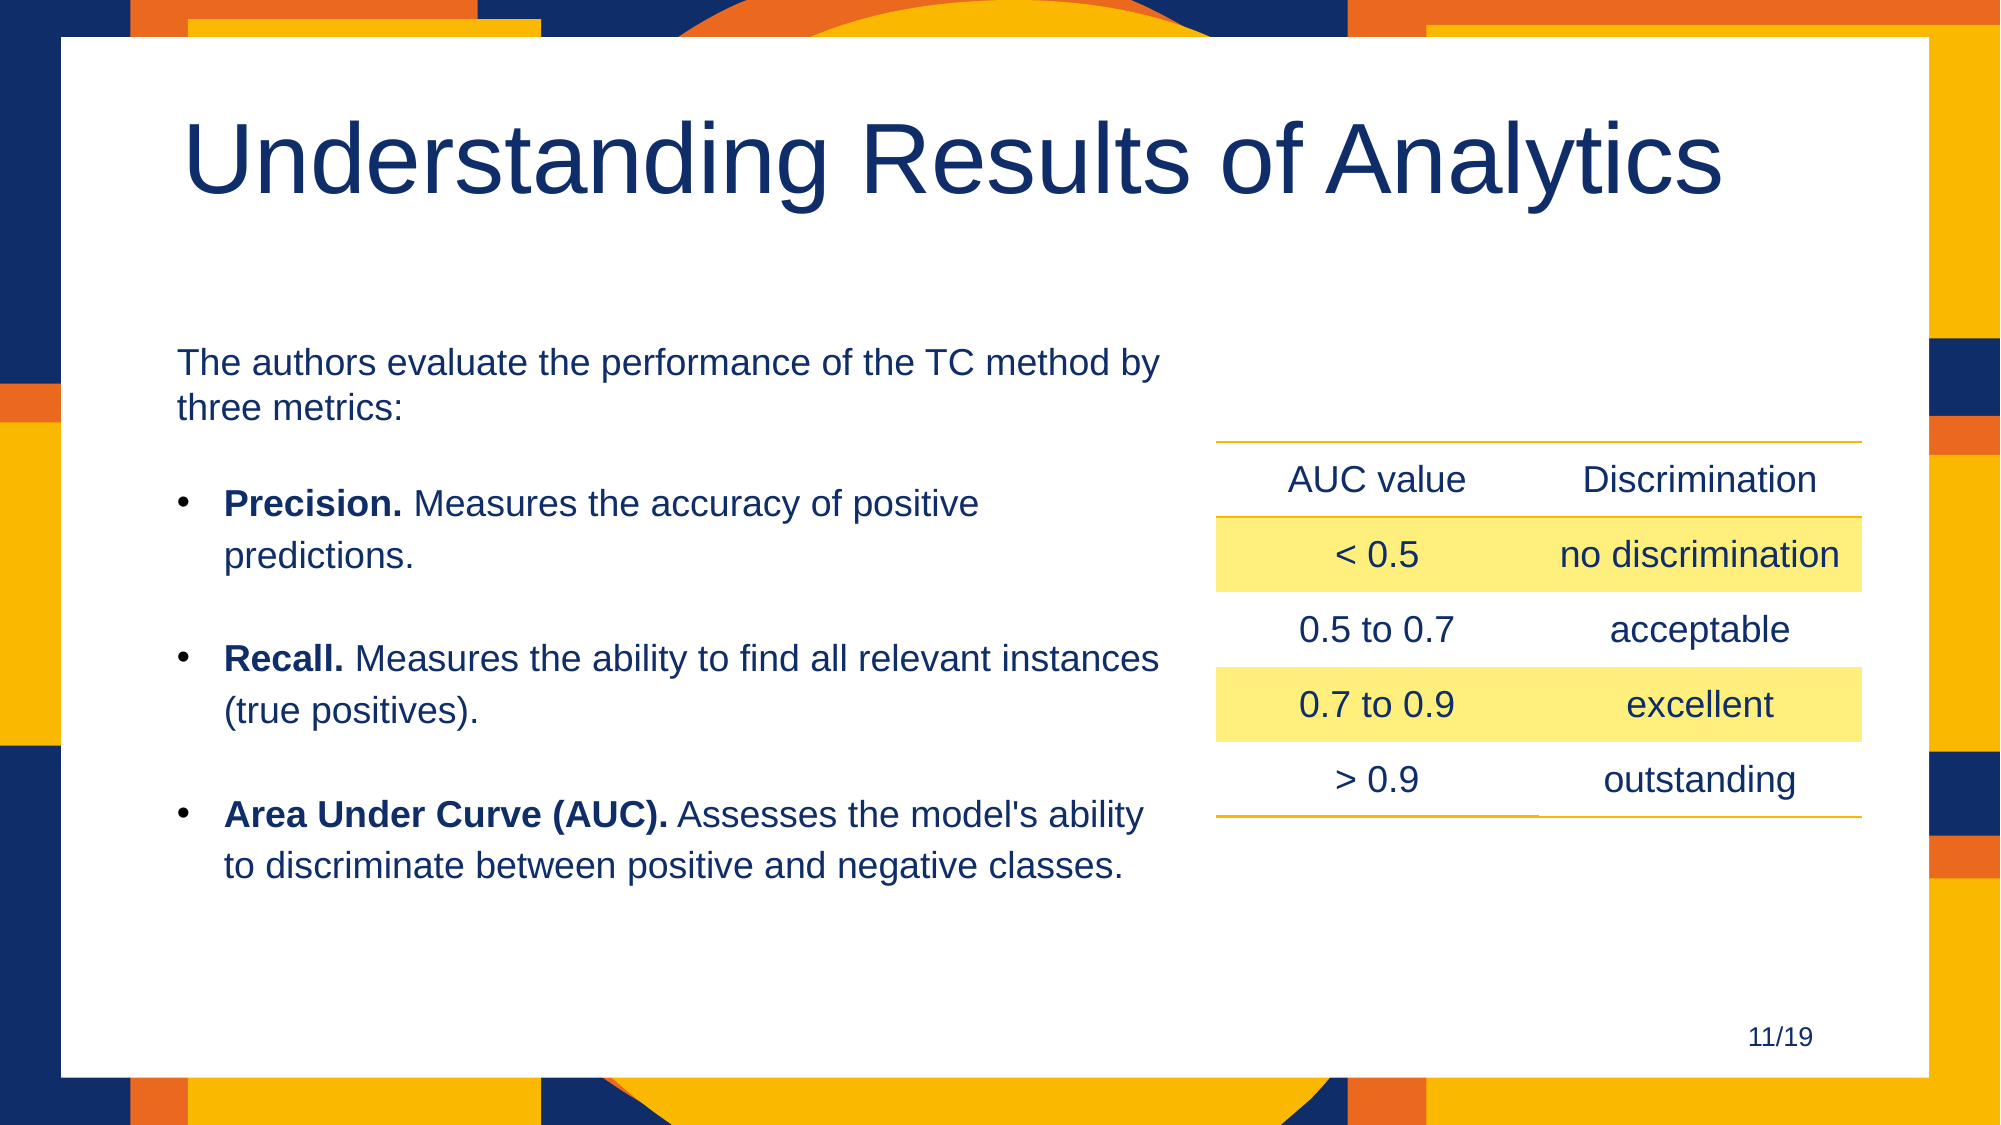

# Understanding Results of Analytics
The authors evaluate the performance of the TC method by three metrics:

Precision. Measures the accuracy of positive predictions.

Recall. Measures the ability to find all relevant instances (true positives).

Area Under Curve (AUC). Assesses the model's ability to discriminate between positive and negative classes.
| AUC value | Discrimination |
| --- | --- |
| < 0.5 | no discrimination |
| 0.5 to 0.7 | acceptable |
| 0.7 to 0.9 | excellent |
| > 0.9 | outstanding |
11/19